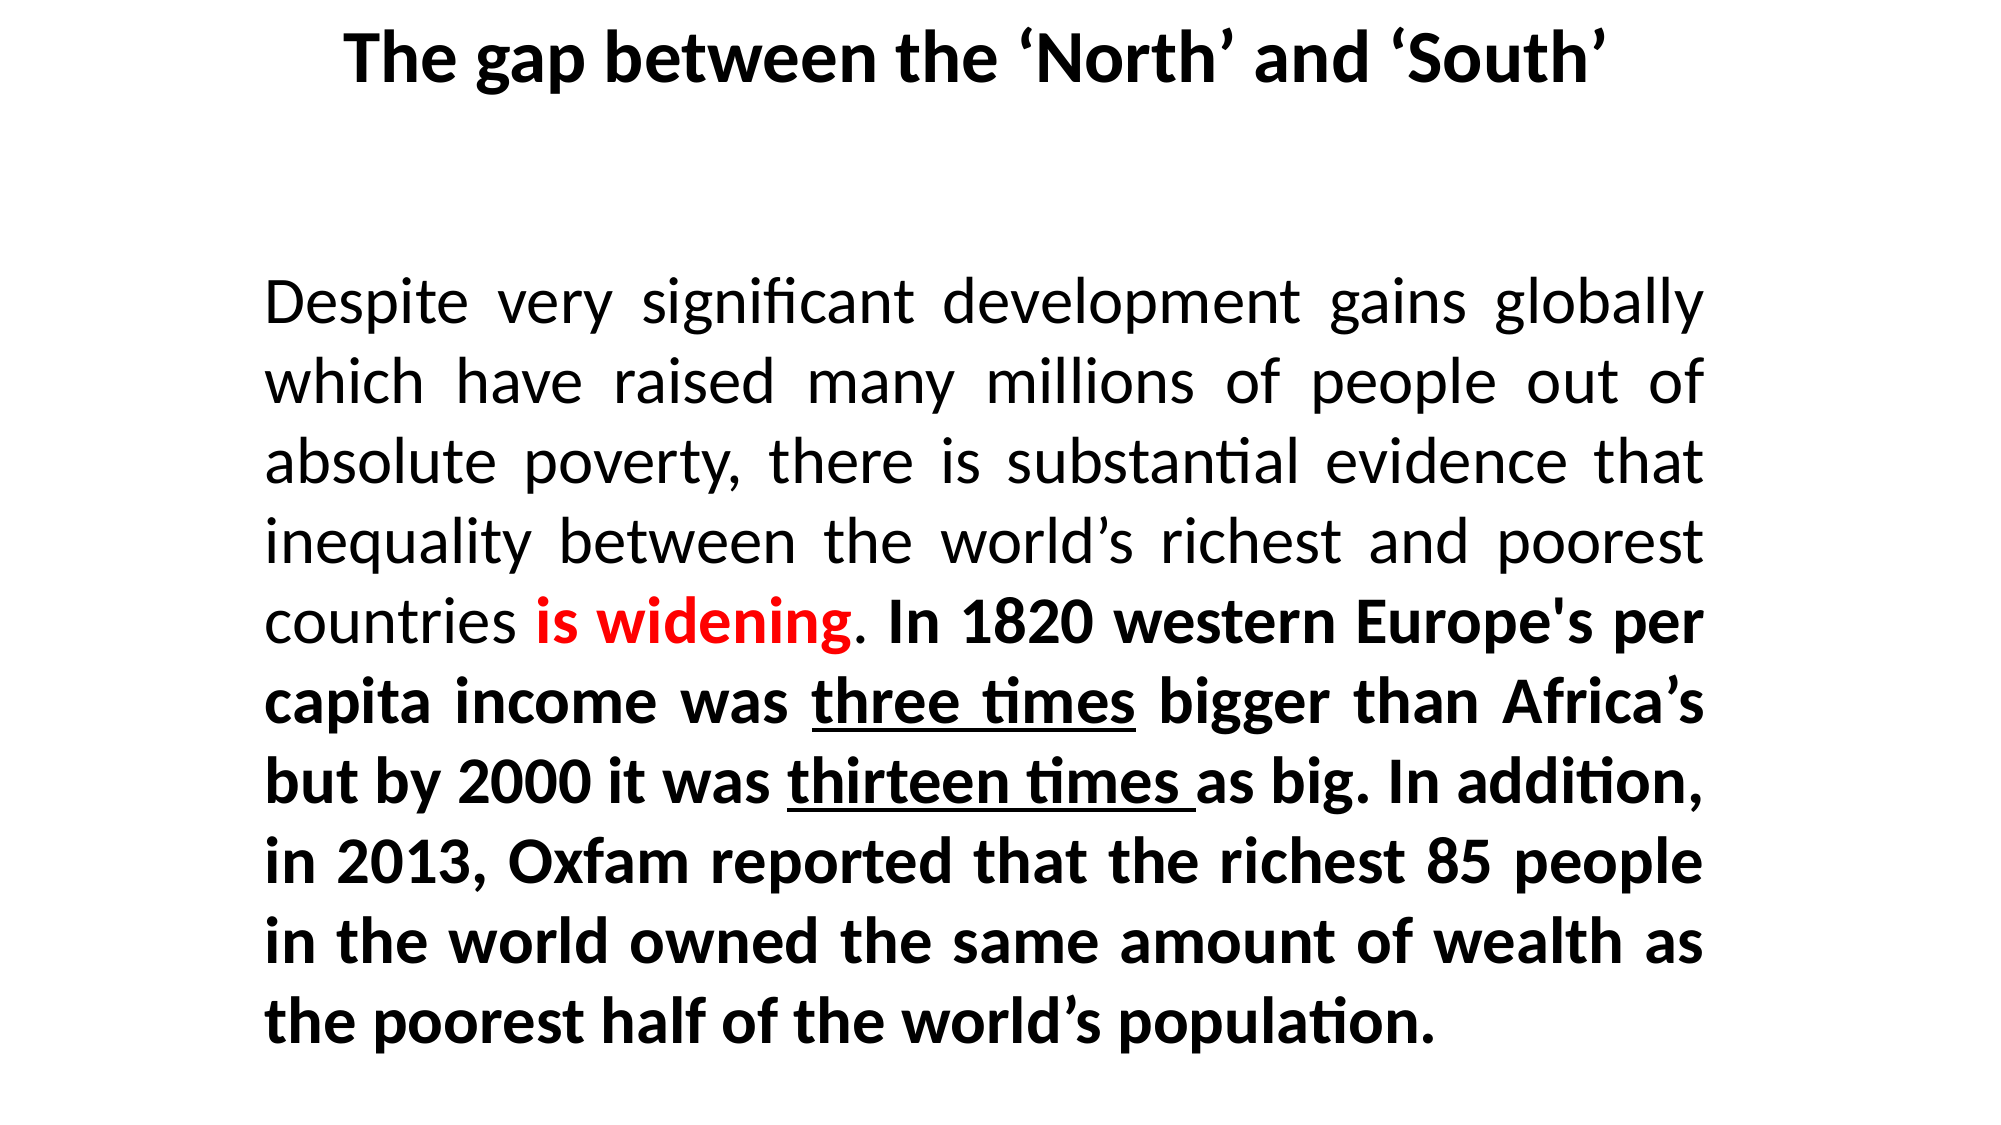

The gap between the ‘North’ and ‘South’

Despite very significant development gains globally which have raised many millions of people out of absolute poverty, there is substantial evidence that inequality between the world’s richest and poorest countries is widening. In 1820 western Europe's per capita income was three times bigger than Africa’s but by 2000 it was thirteen times as big. In addition, in 2013, Oxfam reported that the richest 85 people in the world owned the same amount of wealth as the poorest half of the world’s population.